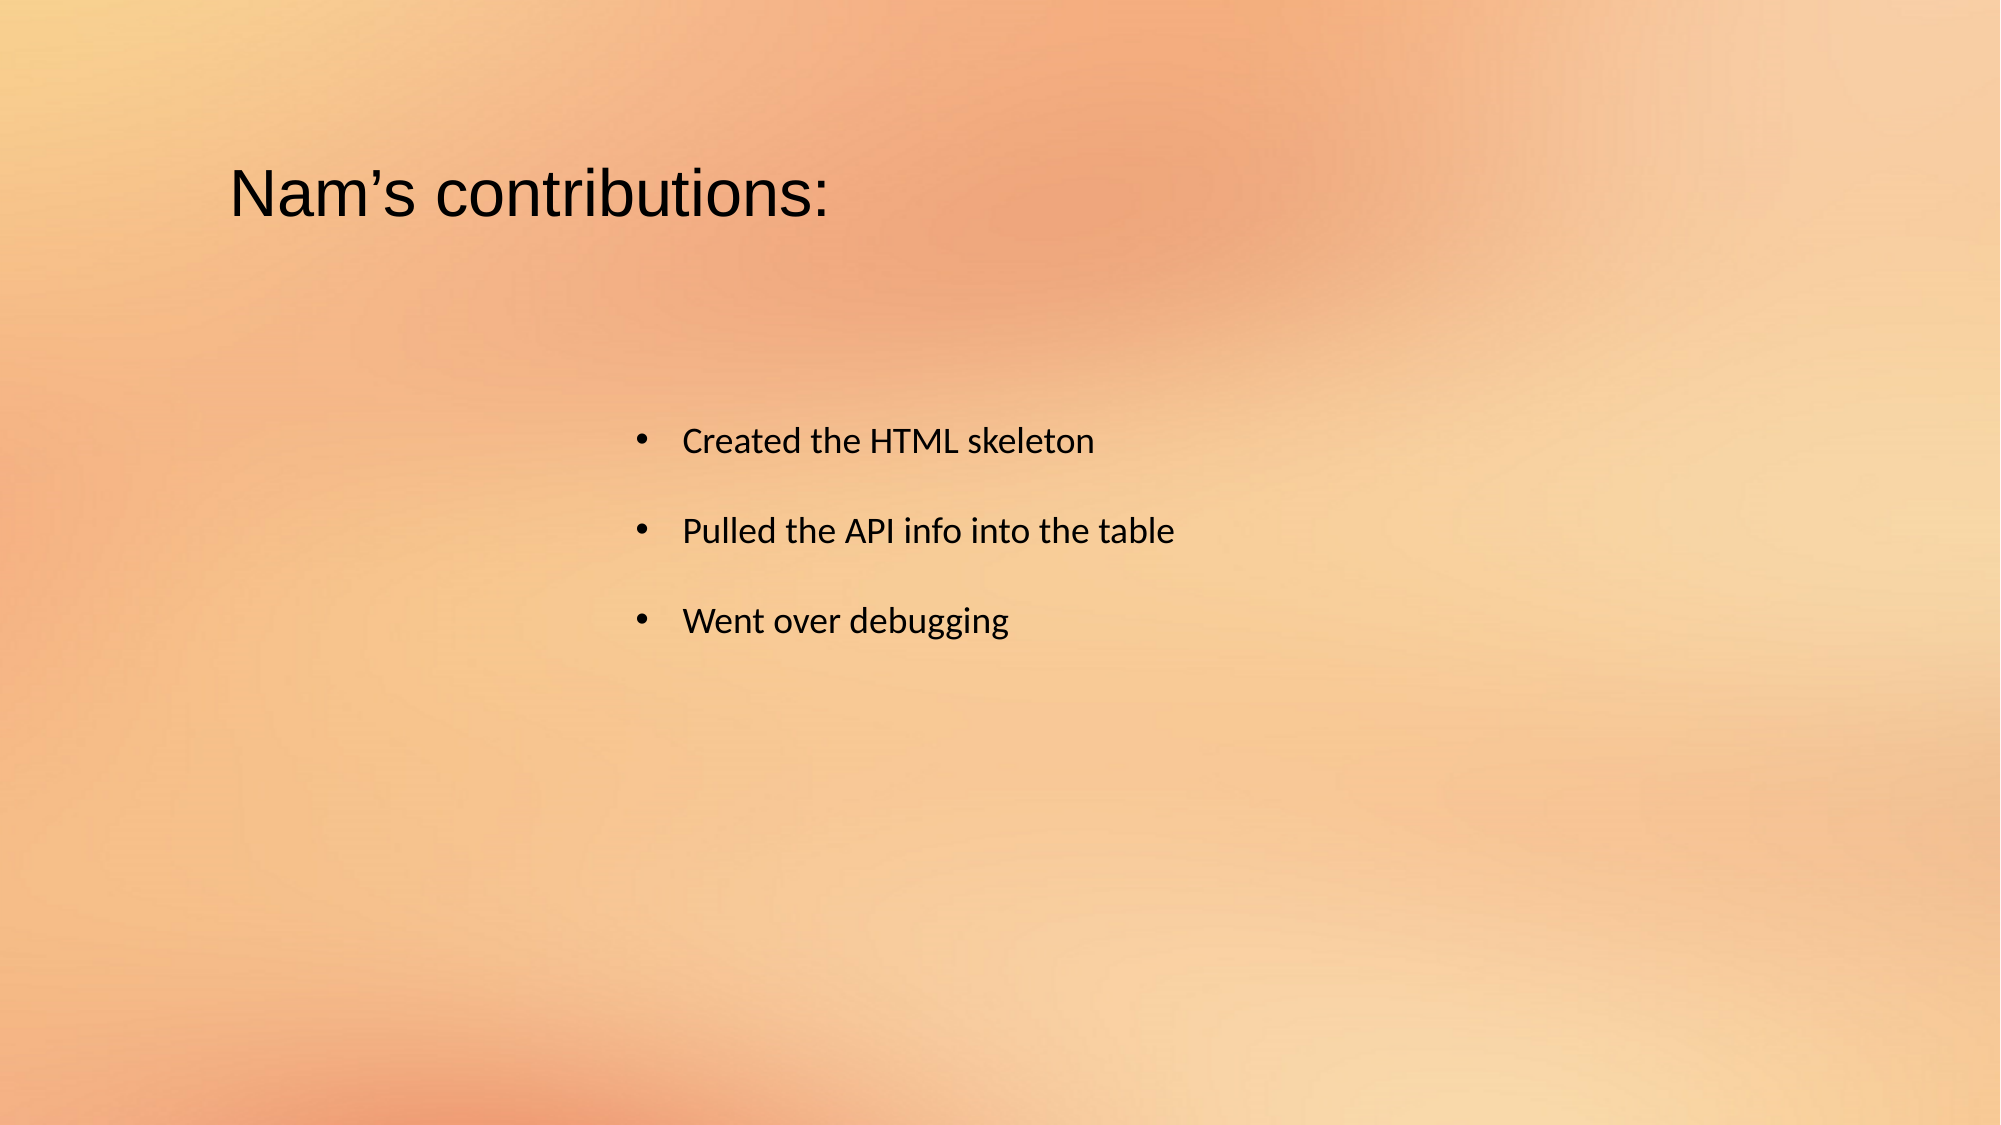

Nam’s contributions:
Created the HTML skeleton
Pulled the API info into the table
Went over debugging